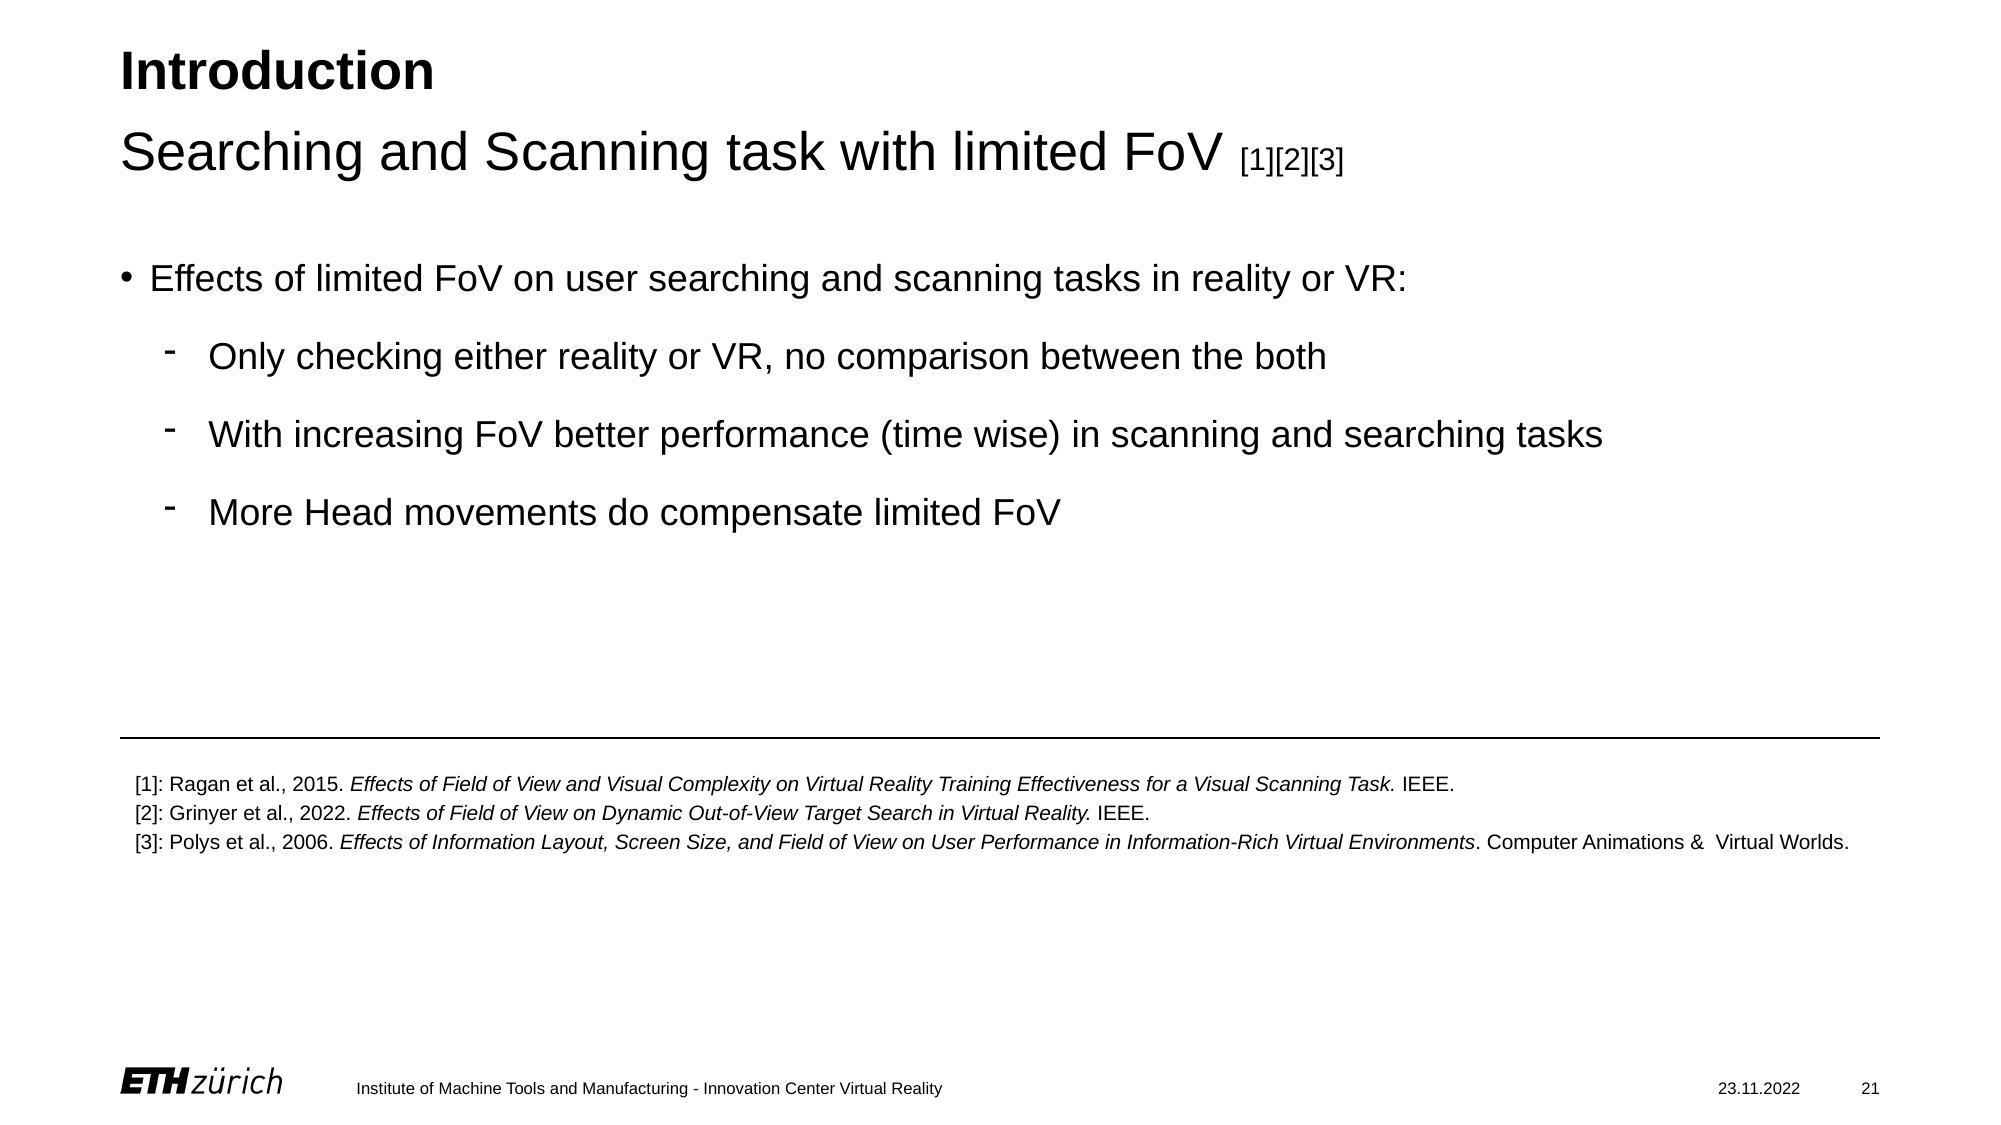

# Introduction Searching and Scanning task with limited FoV [1][2][3]
Effects of limited FoV on user searching and scanning tasks in reality or VR:
Only checking either reality or VR, no comparison between the both
With increasing FoV better performance (time wise) in scanning and searching tasks
More Head movements do compensate limited FoV

[1]: Ragan et al., 2015. Effects of Field of View and Visual Complexity on Virtual Reality Training Effectiveness for a Visual Scanning Task. IEEE.
[2]: Grinyer et al., 2022. Effects of Field of View on Dynamic Out-of-View Target Search in Virtual Reality. IEEE.
[3]: Polys et al., 2006. Effects of Information Layout, Screen Size, and Field of View on User Performance in Information-Rich Virtual Environments. Computer Animations &  Virtual Worlds.
Institute of Machine Tools and Manufacturing - Innovation Center Virtual Reality
23.11.2022
21